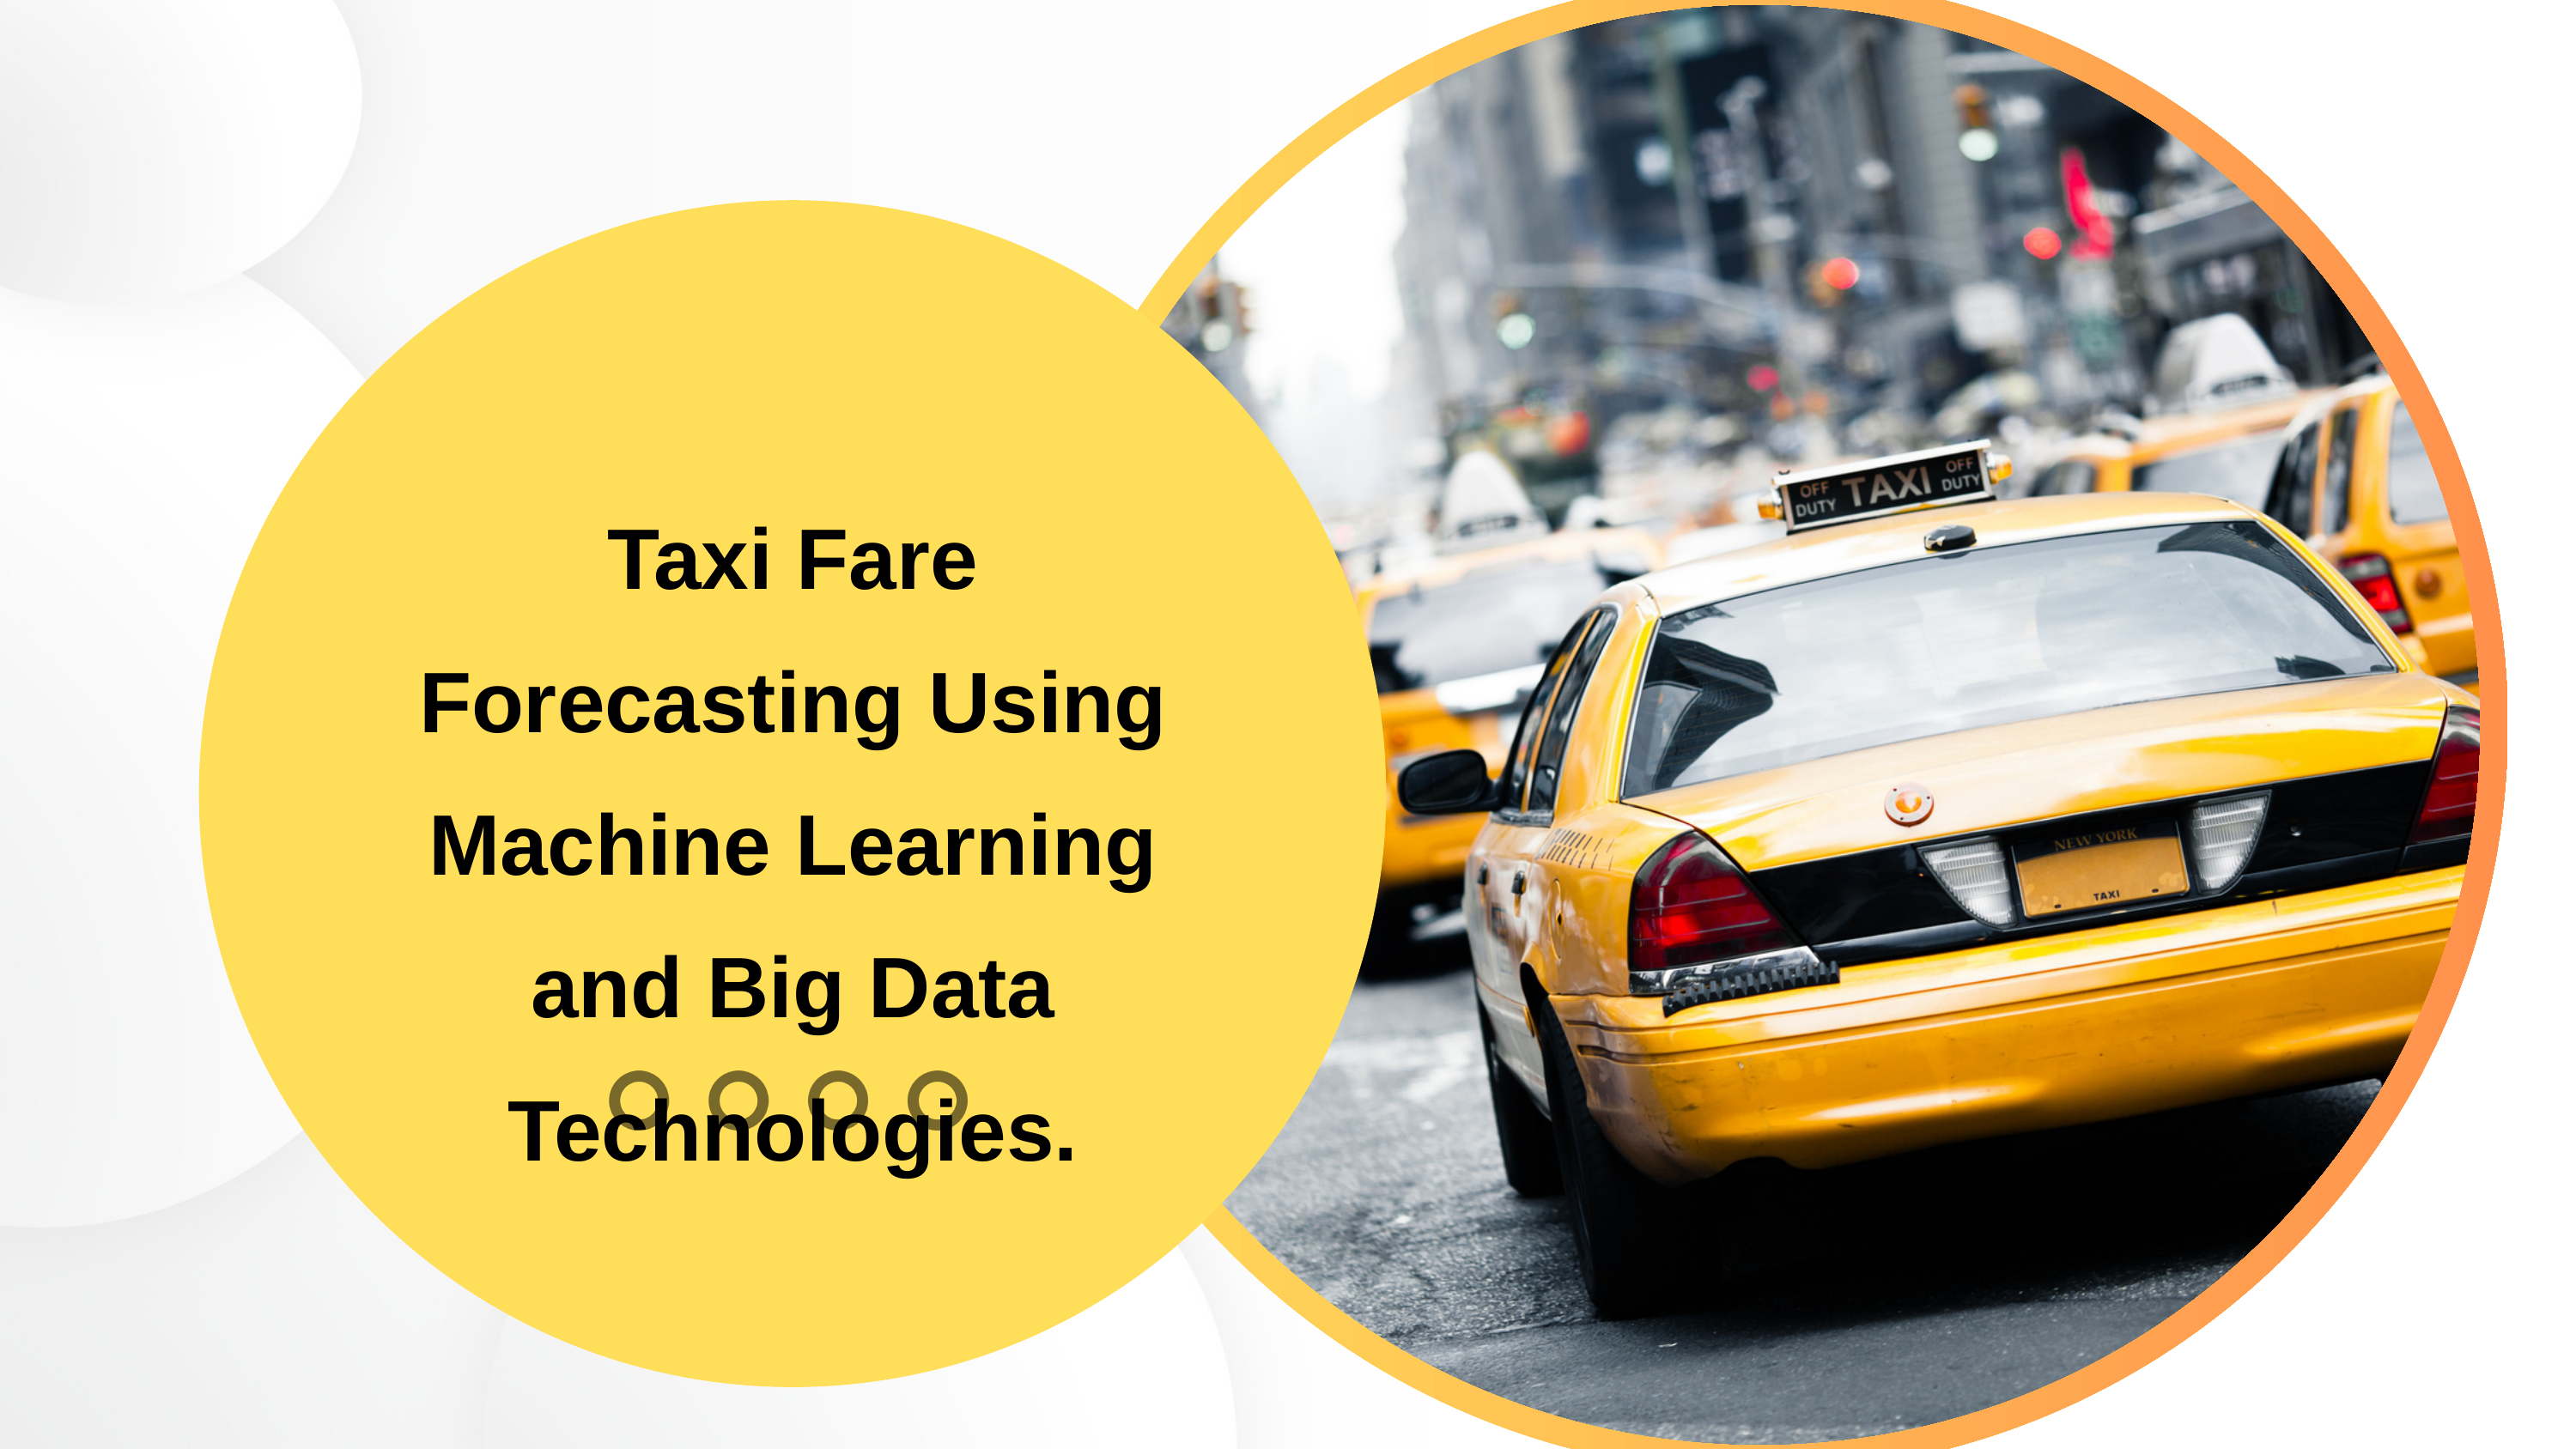

Taxi Fare Forecasting Using Machine Learning and Big Data Technologies.